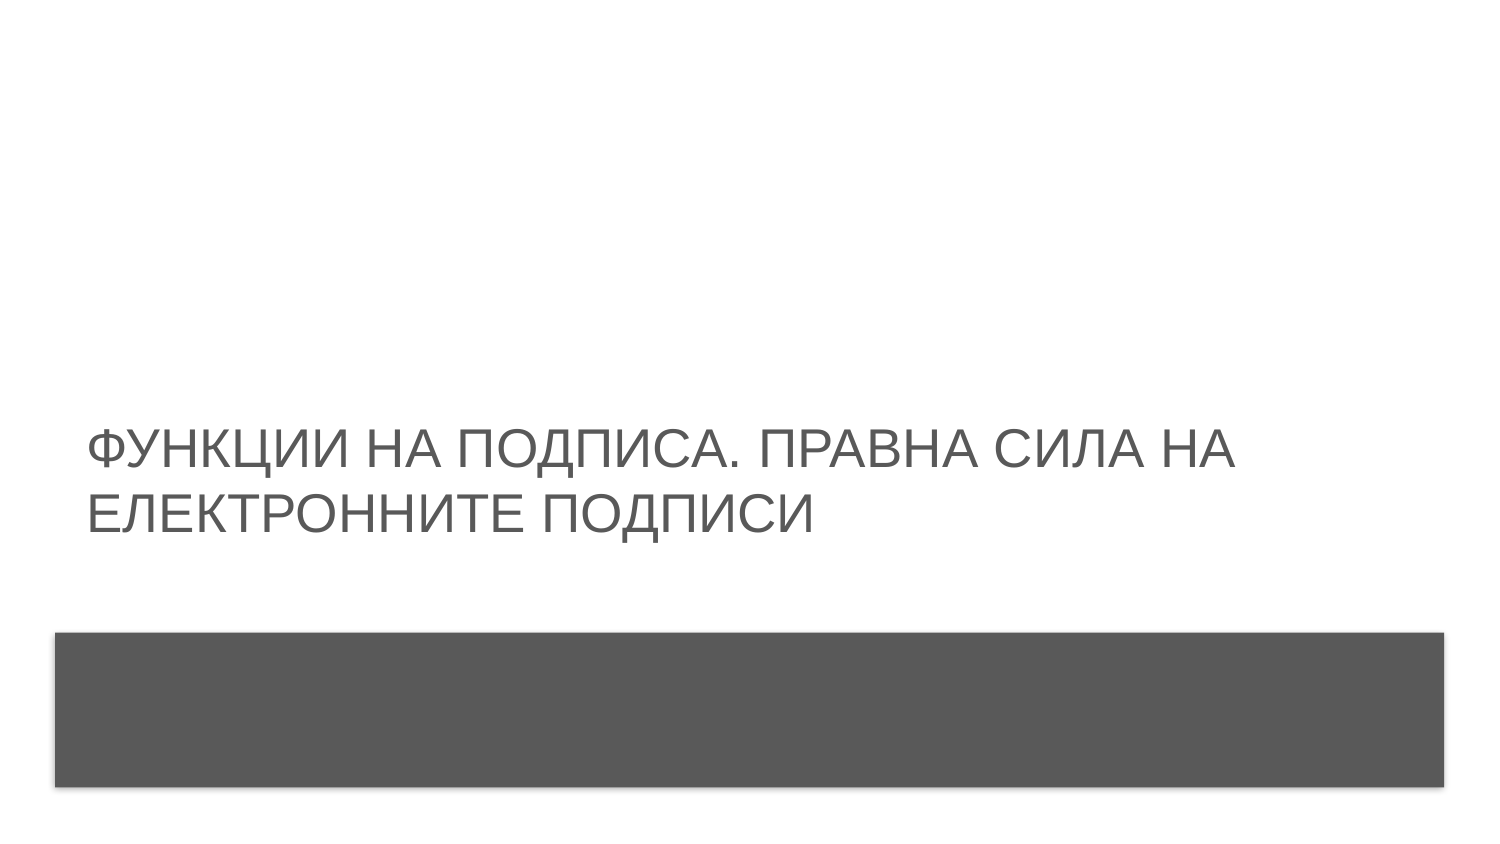

# Функции на подписа. Правна сила на електронните подписи